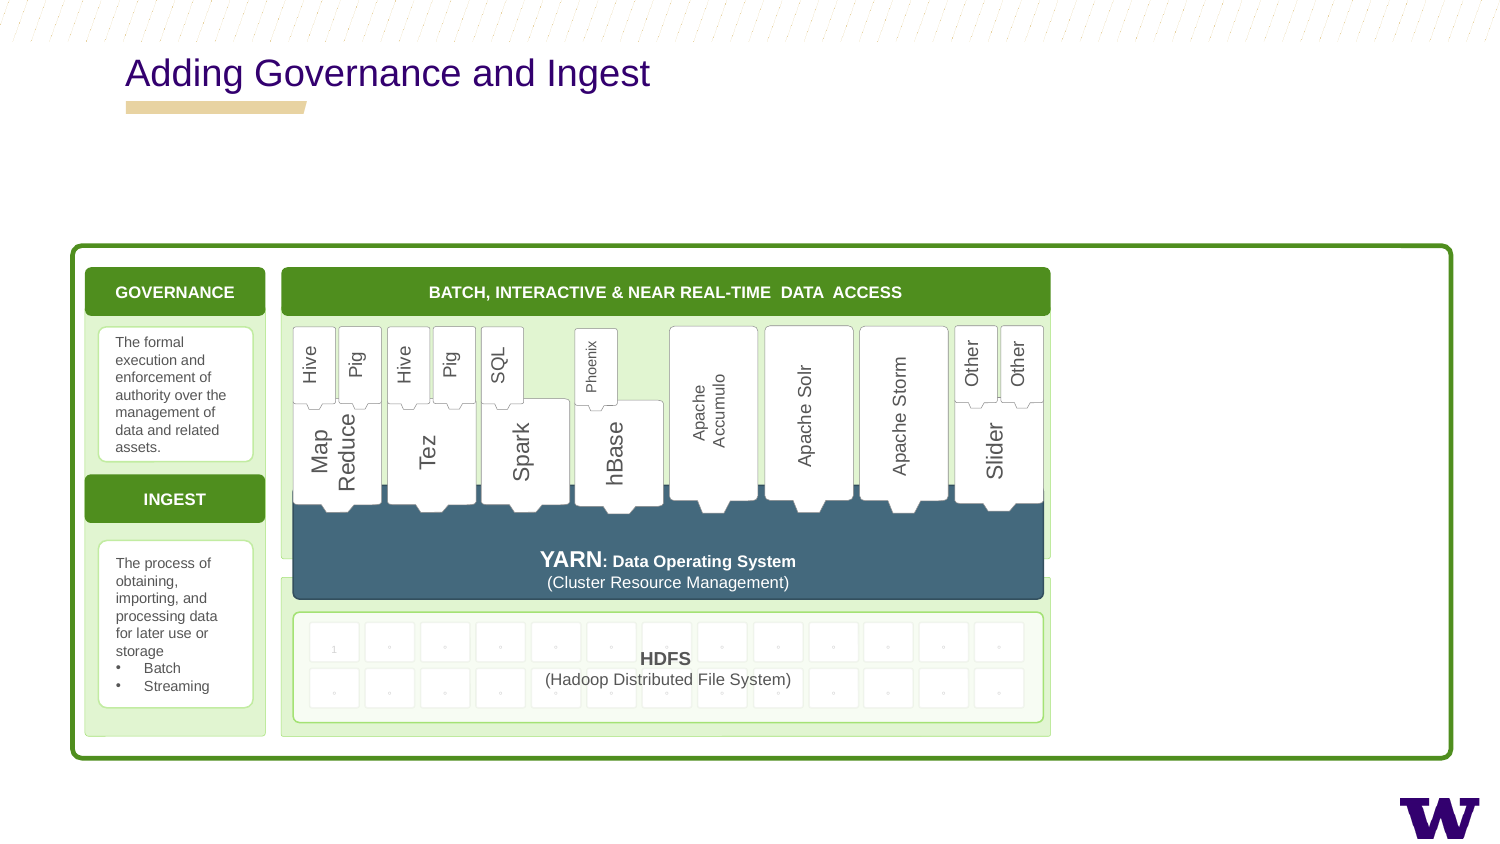

BATCH, INTERACTIVE & NEAR REAL-TIME  DATA  ACCESS
Adding Governance and Ingest

GOVERNANCE

Other
Other

Apache Solr

Apache
Accumulo

Apache Storm
Pig
Pig
The formal execution and enforcement of authority over the management of data and related assets.
Hive
Hive
SQL
Phoenix
Slider
Map Reduce
Tez
Spark
hBase
INGEST
YARN: Data Operating System
(Cluster Resource Management)
The process of obtaining, importing, and processing data for later use or storage
Batch
Streaming

HDFS
(Hadoop Distributed File System)
1
°
°
°
°
°
°
°
°
°
°
°
°
°
°
°
°
°
°
°
°
°
°
°
°
°